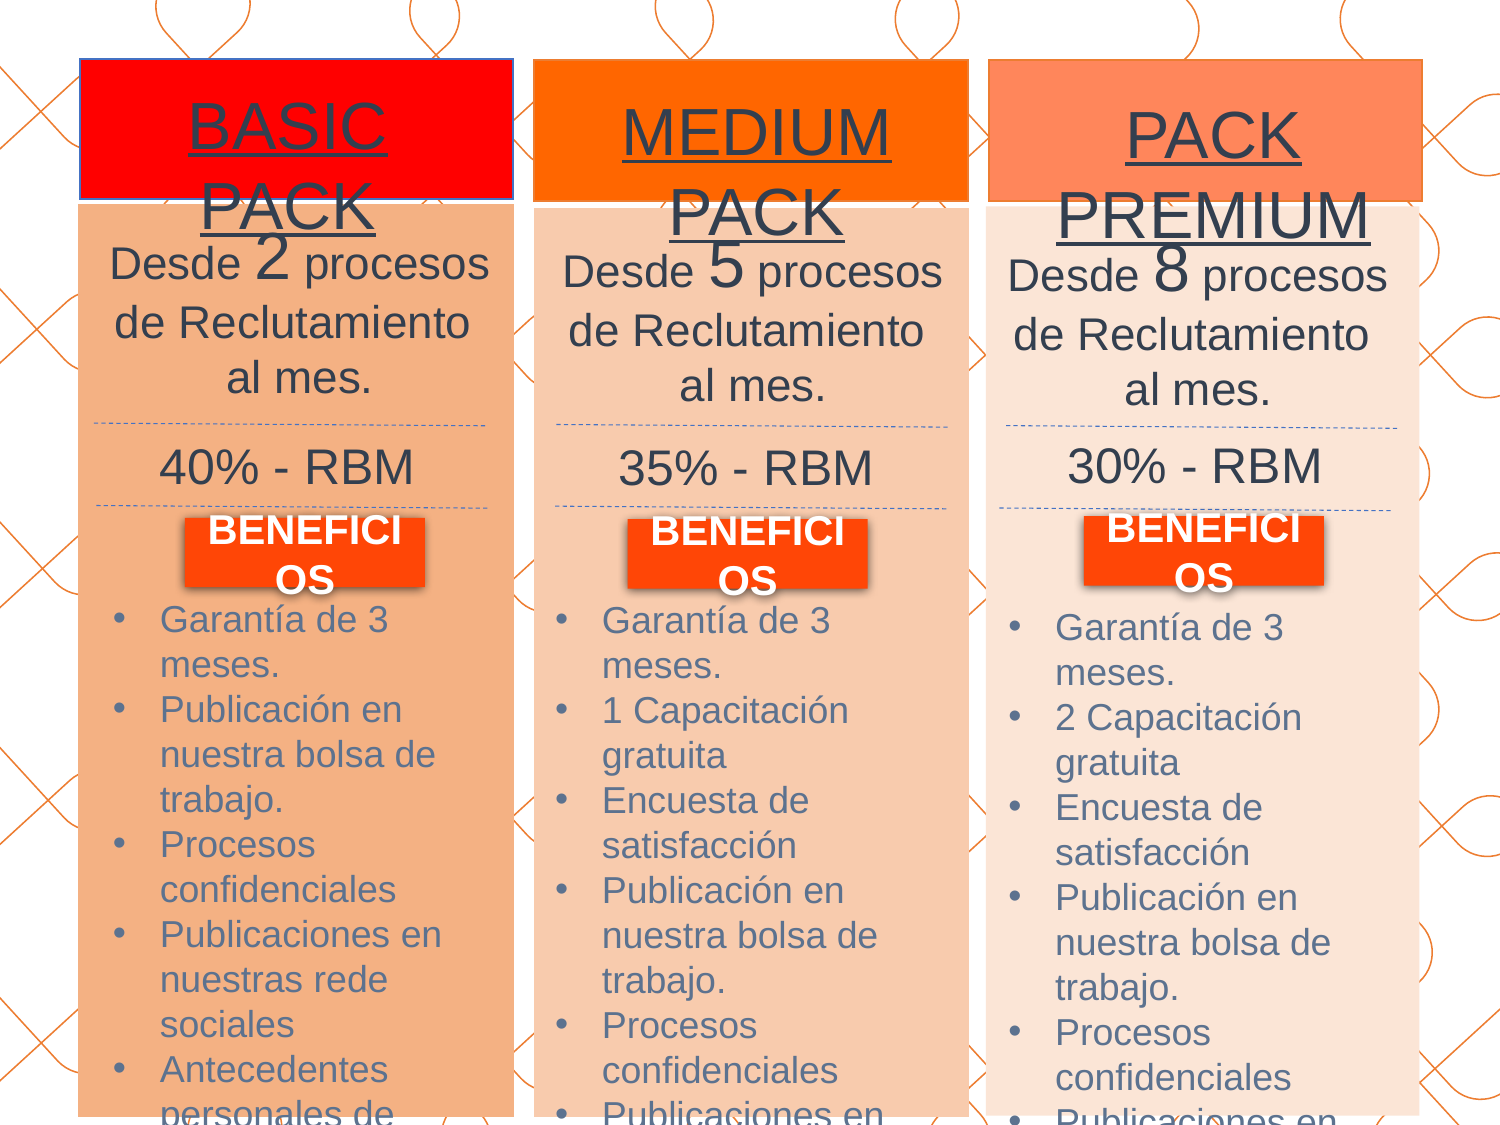

BASIC PACK
MEDIUM PACK
PACK PREMIUM

Desde 2 procesos
de Reclutamiento
al mes.

Desde 5 procesos
de Reclutamiento
al mes.

Desde 8 procesos
de Reclutamiento
al mes.

30% - RBM
40% - RBM
35% - RBM
BENEFICIOS
BENEFICIOS
BENEFICIOS

Garantía de 3 meses.
Publicación en nuestra bolsa de trabajo.
Procesos confidenciales
Publicaciones en nuestras rede sociales
Antecedentes personales de cada finalista por proceso.

Garantía de 3 meses.
1 Capacitación gratuita
Encuesta de satisfacción
Publicación en nuestra bolsa de trabajo.
Procesos confidenciales
Publicaciones en nuestras rede sociales
Antecedentes personales de cada finalista por proceso.

Garantía de 3 meses.
2 Capacitación gratuita
Encuesta de satisfacción
Publicación en nuestra bolsa de trabajo.
Procesos confidenciales
Publicaciones en nuestras rede sociales
Antecedentes personales de cada finalista por proceso.